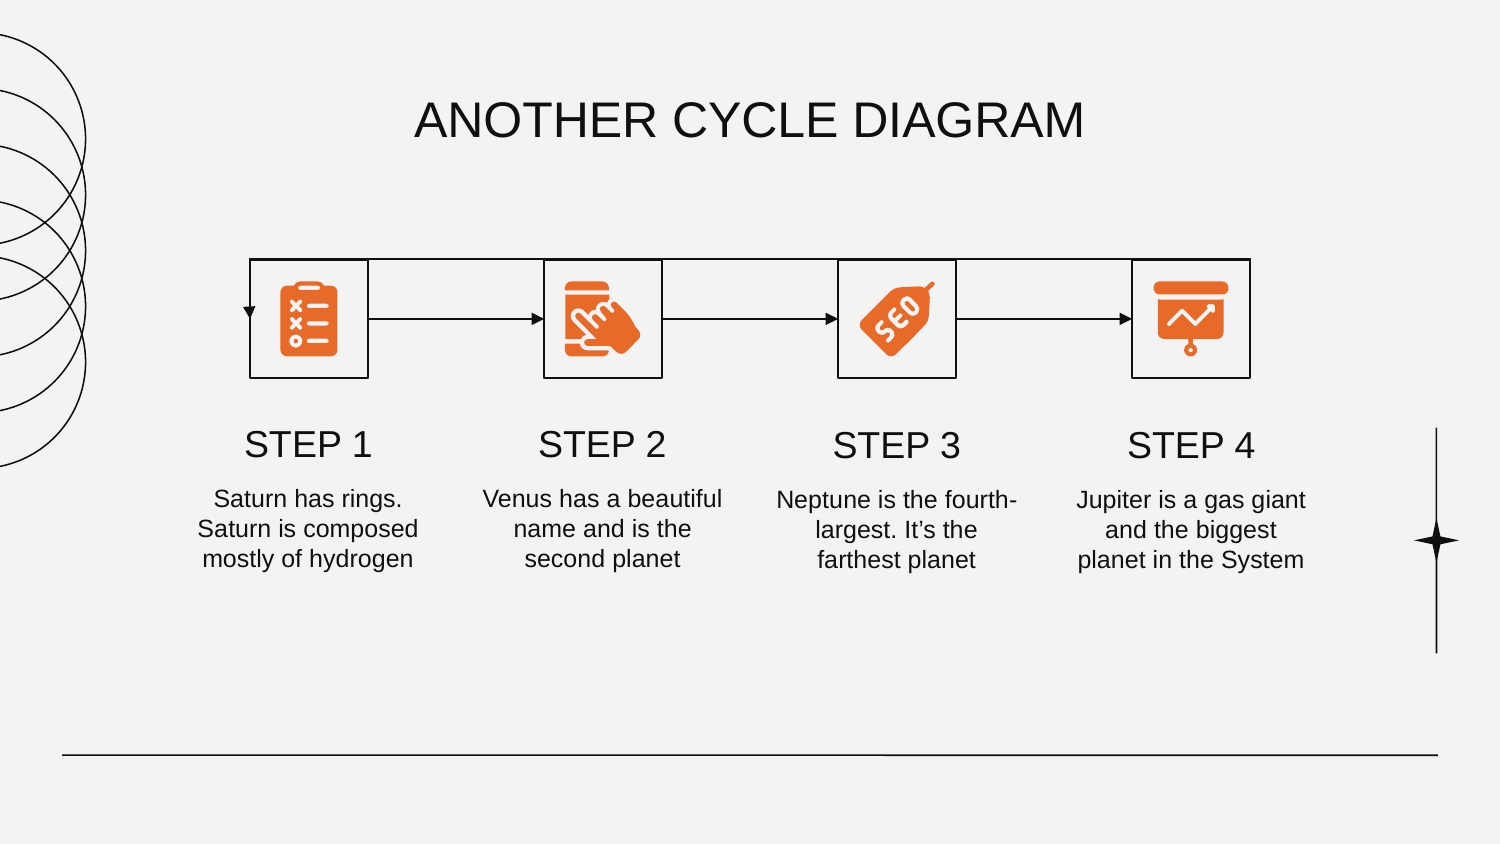

# ANOTHER CYCLE DIAGRAM

STEP 1
STEP 2
STEP 3
STEP 4
Saturn has rings. Saturn is composed mostly of hydrogen
Venus has a beautiful name and is the second planet
Neptune is the fourth-largest. It’s the farthest planet
Jupiter is a gas giant and the biggest planet in the System